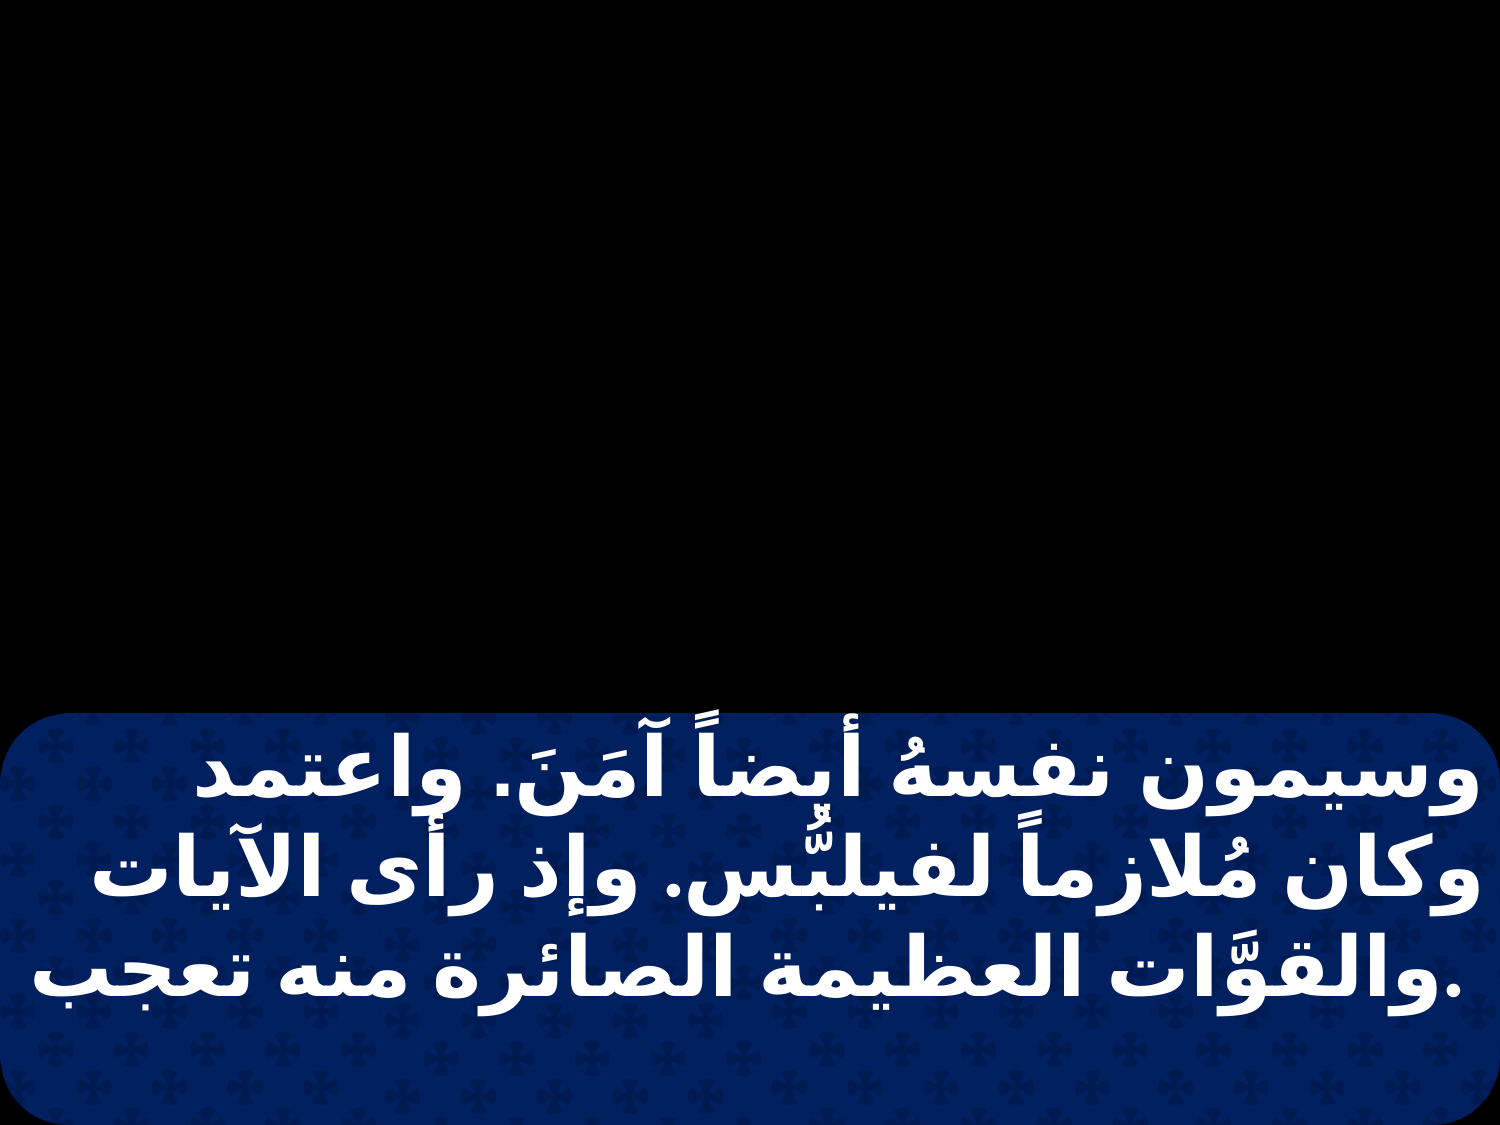

وسيمون نفسهُ أيضاً آمَنَ. واعتمد وكان مُلازماً لفيلبُّس. وإذ رأى الآيات والقوَّات العظيمة الصائرة منه تعجب.